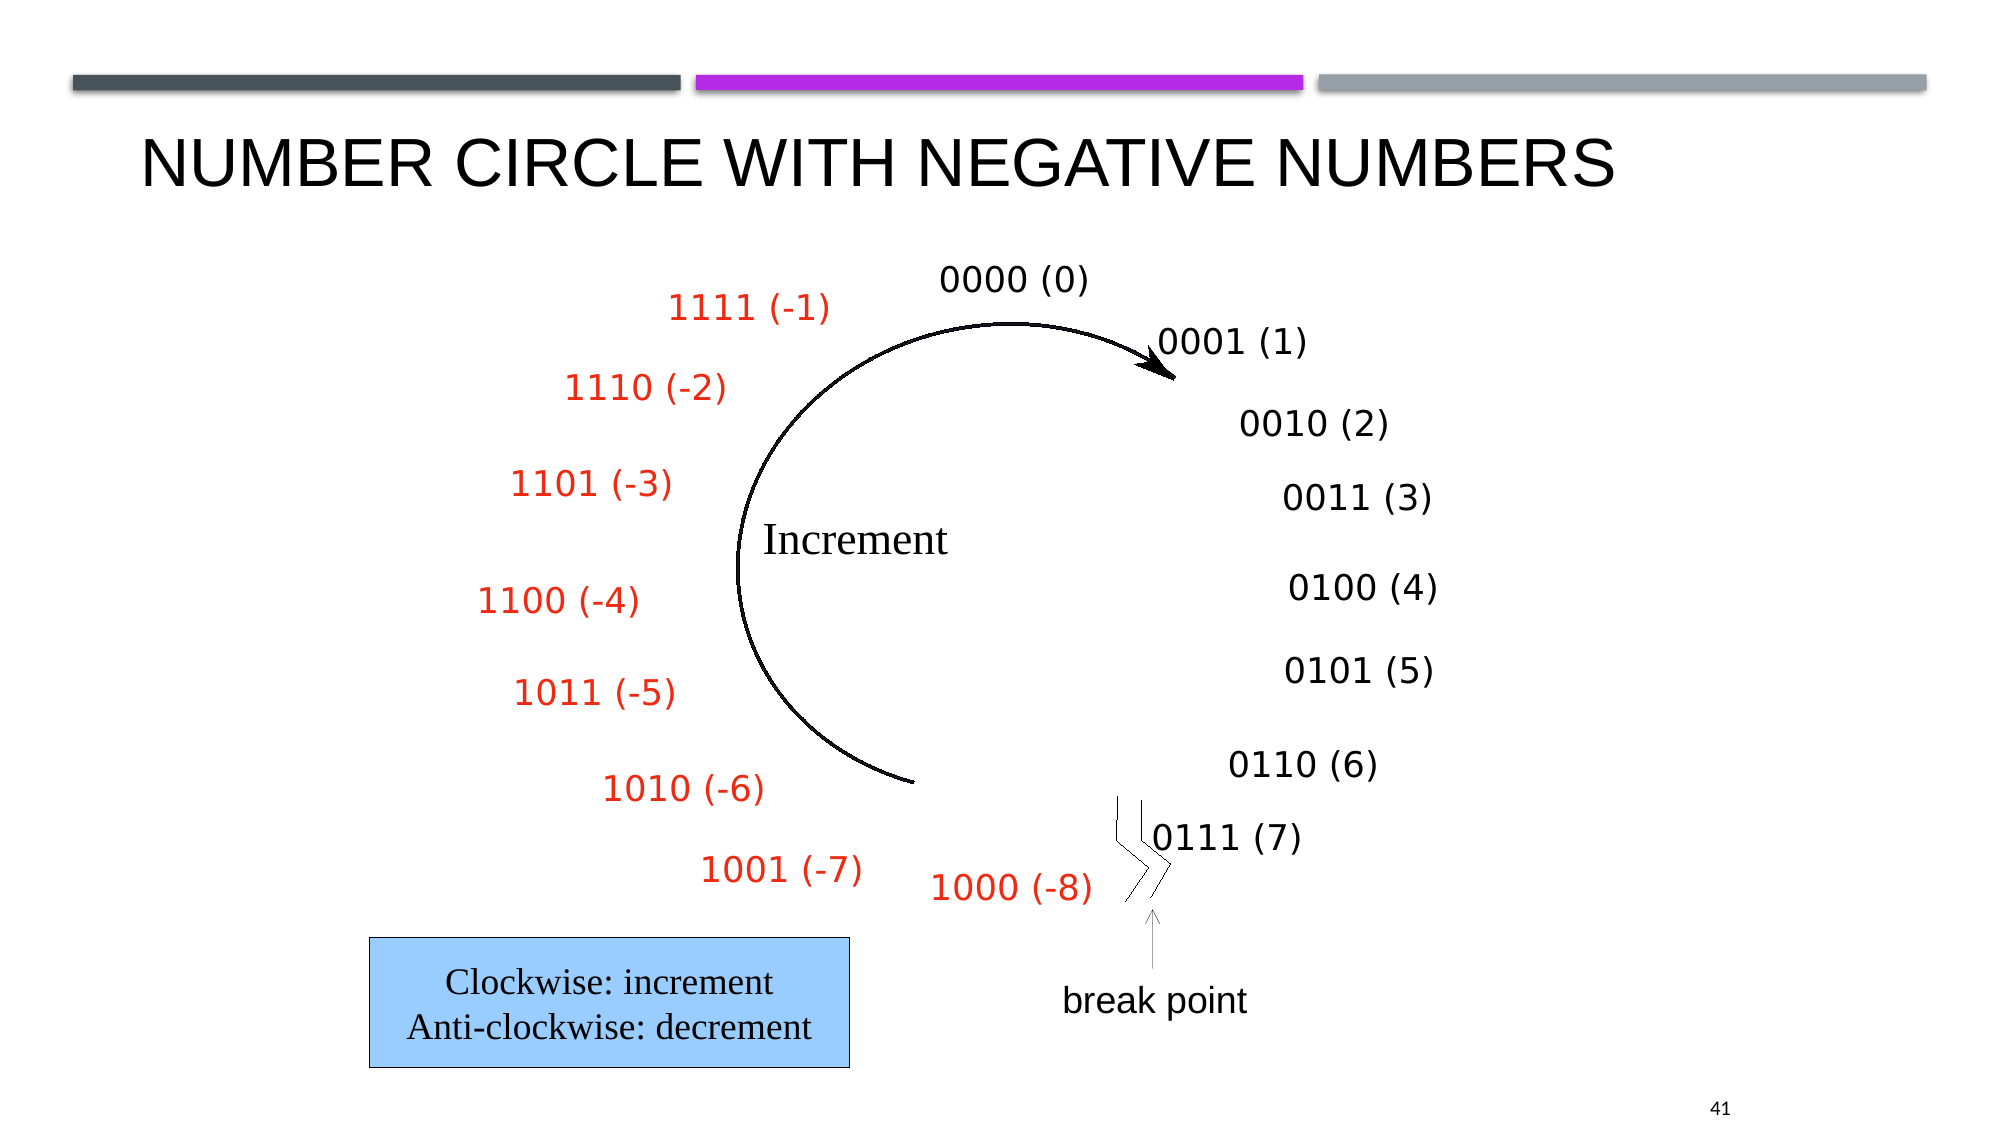

Number Circle with Negative Numbers

0000 (0)
1111 (-1)

0001 (1)

1110 (-2)
0010 (2)
1101 (-3)
0011 (3)
Increment
0100 (4)
1100 (-4)
0101 (5)
1011 (-5)
0110 (6)
1010 (-6)

0111 (7)
1001 (-7)
1000 (-8)

Clockwise: increment
Anti-clockwise: decrement
break point
41